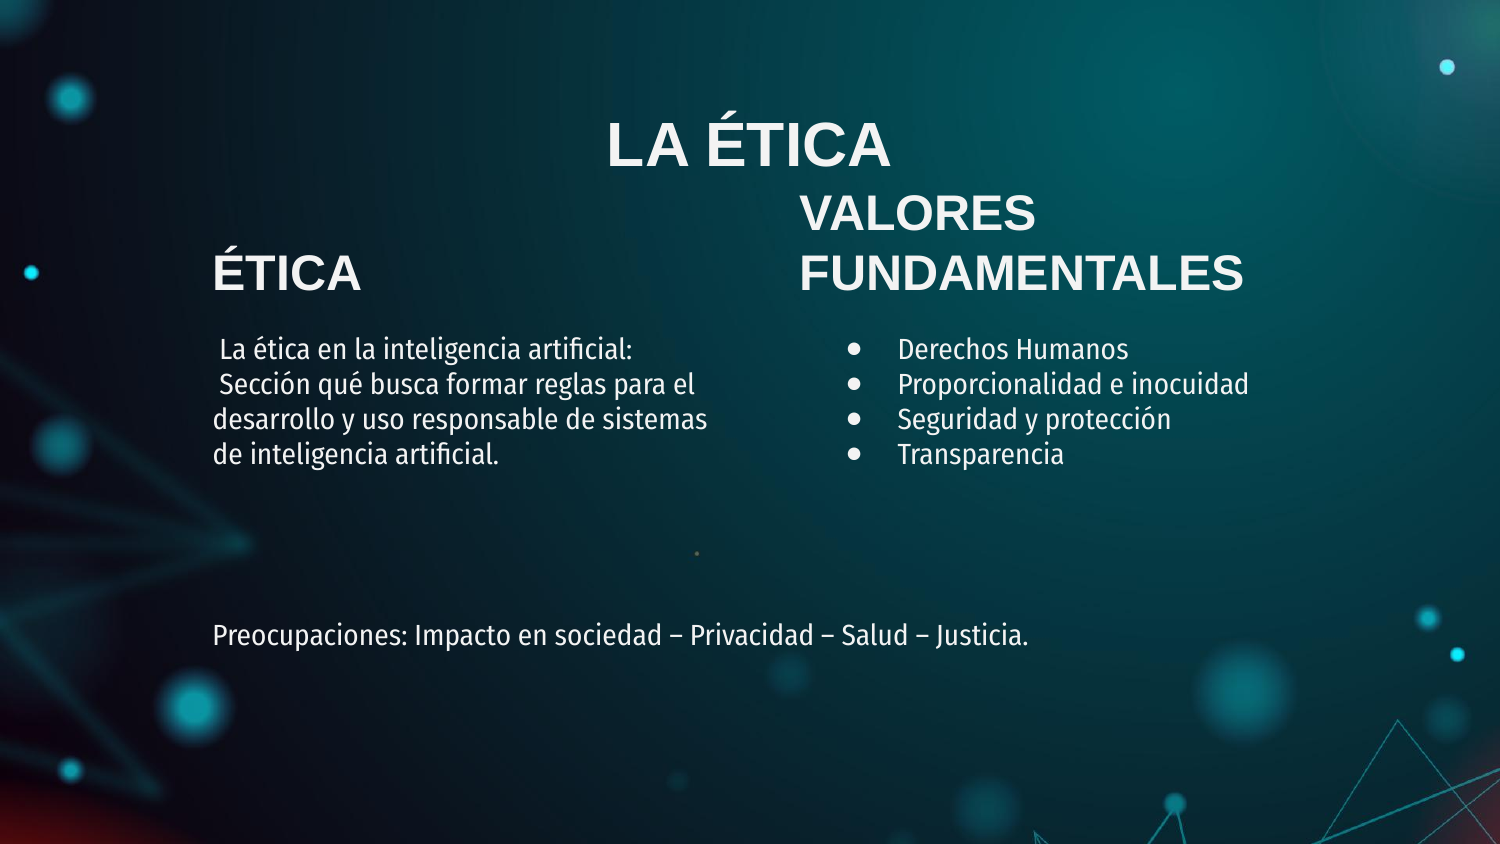

# LA ÉTICA
ÉTICA
VALORES FUNDAMENTALES
Derechos Humanos
Proporcionalidad e inocuidad
Seguridad y protección
Transparencia
 La ética en la inteligencia artificial:
 Sección qué busca formar reglas para el desarrollo y uso responsable de sistemas de inteligencia artificial.
Preocupaciones: Impacto en sociedad – Privacidad – Salud – Justicia.